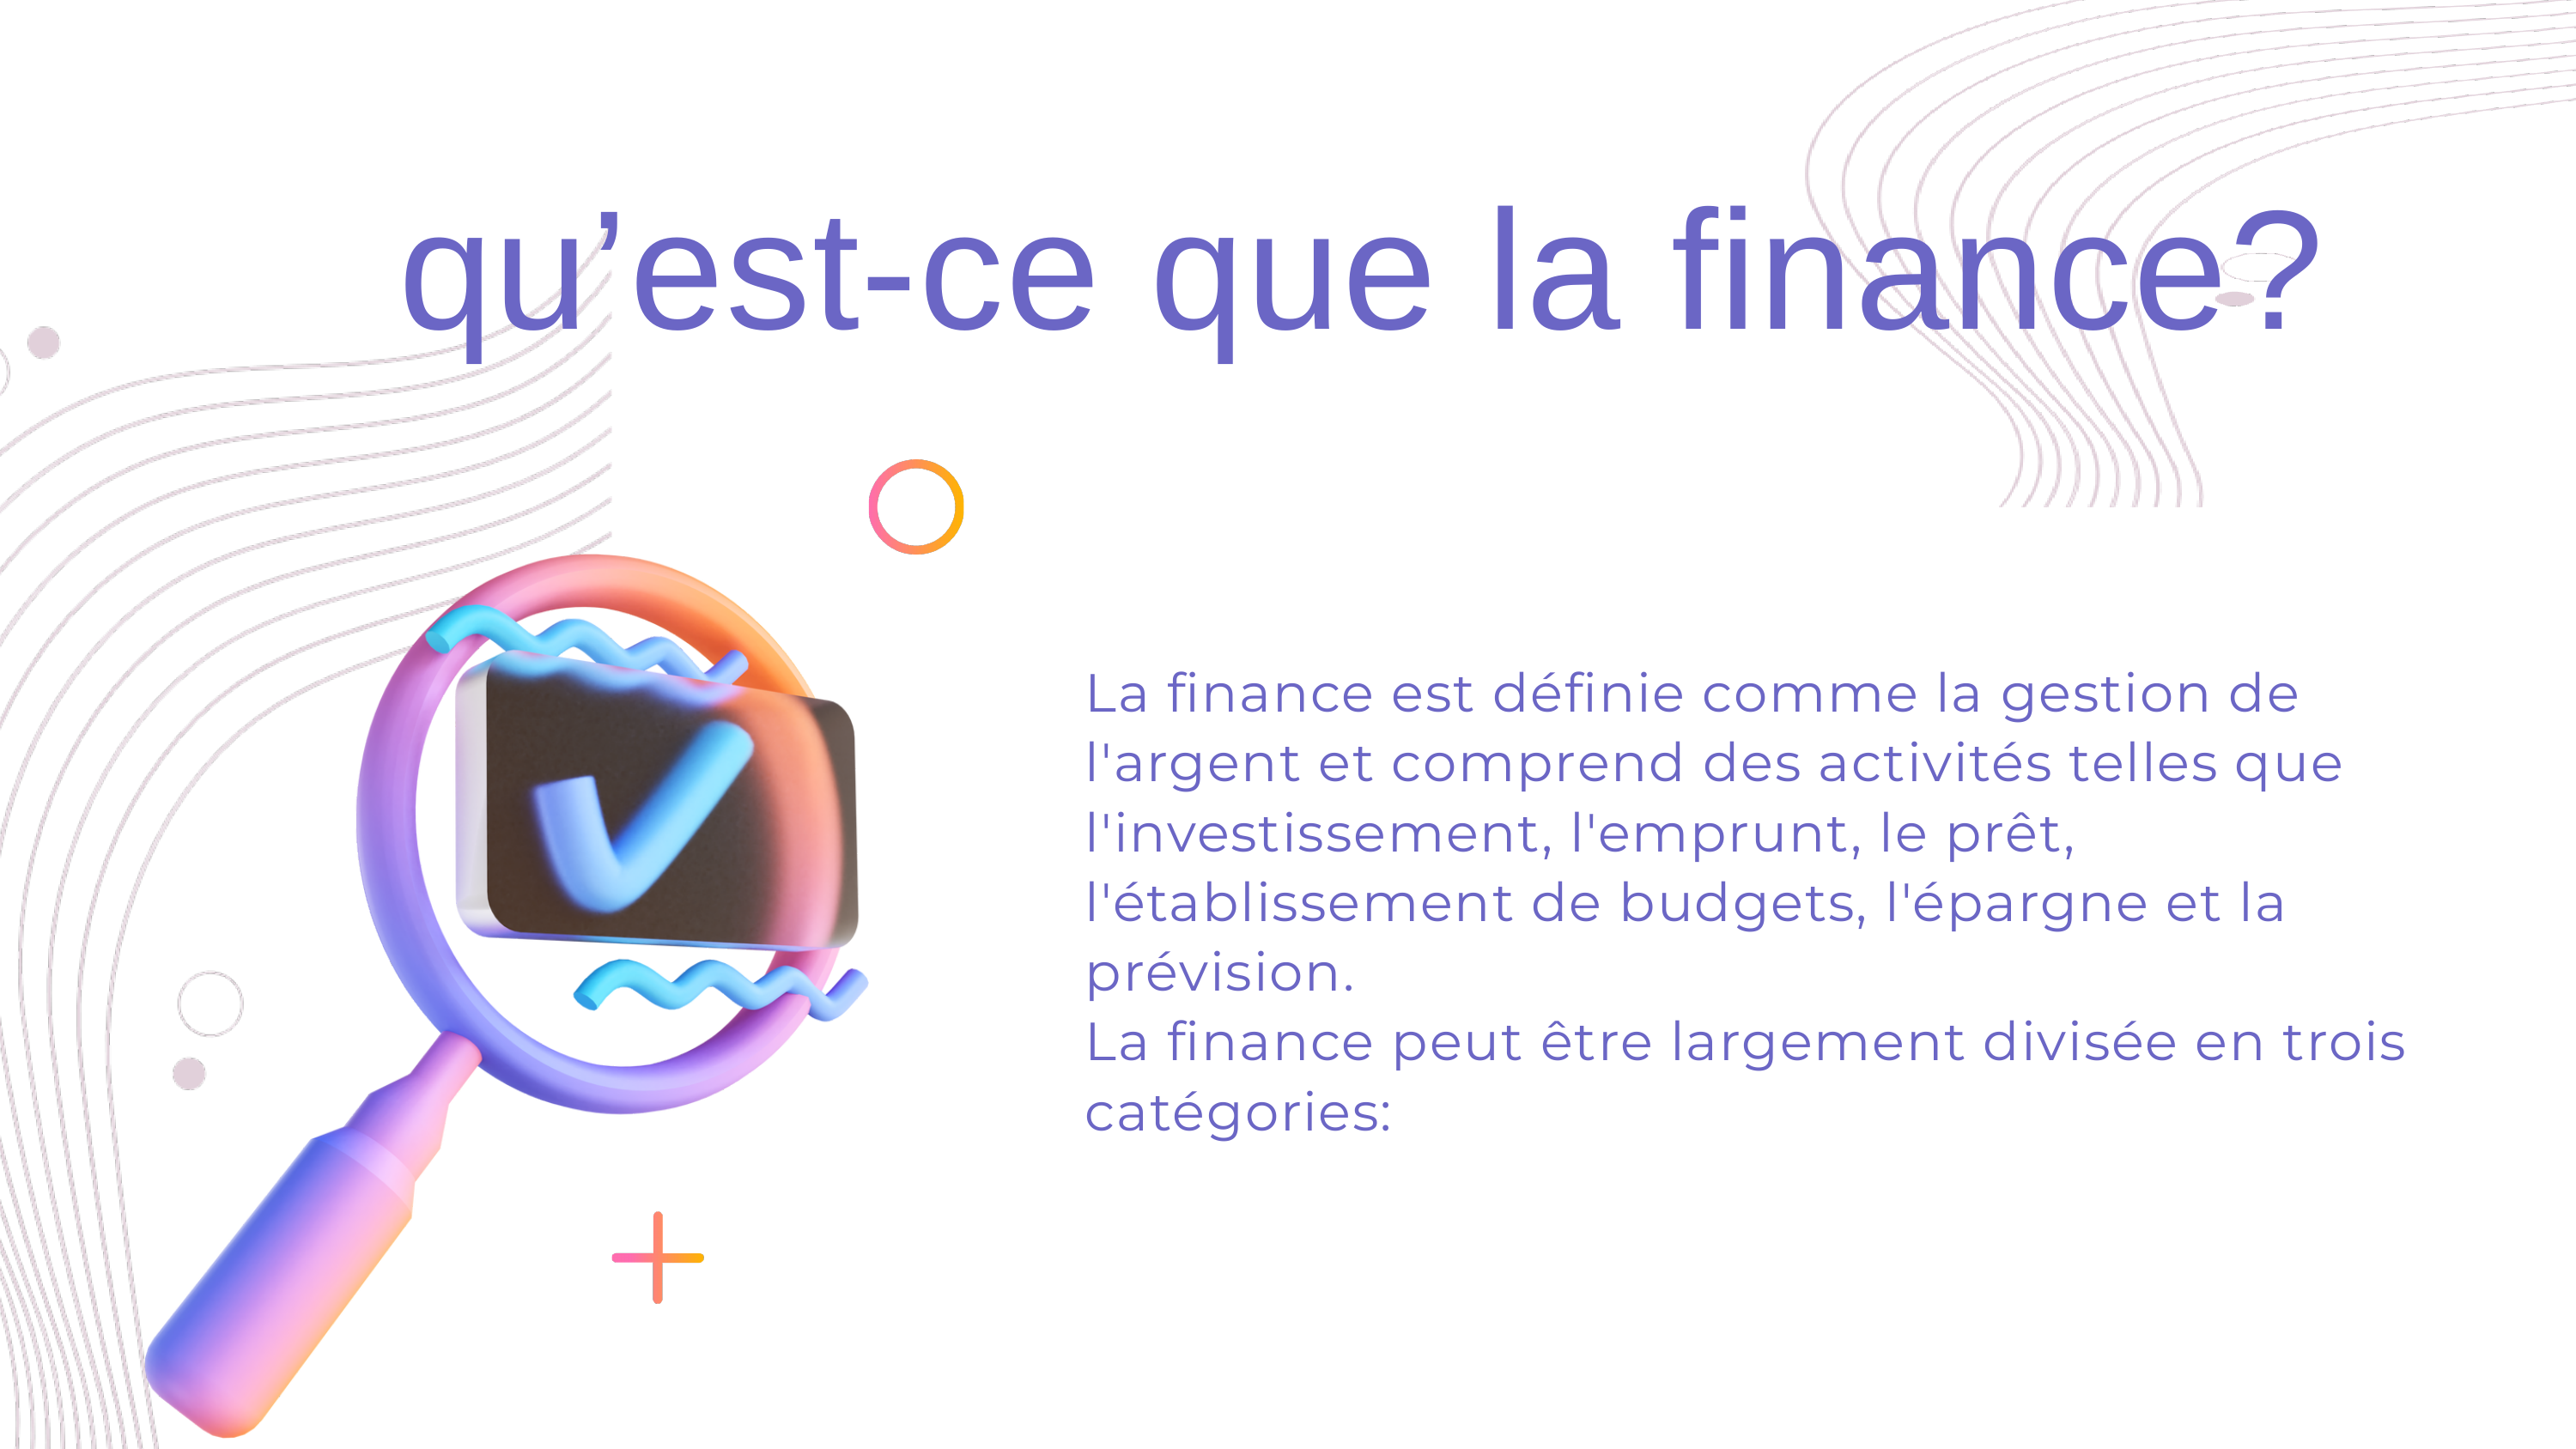

qu’est-ce que la finance?

La finance est définie comme la gestion de l'argent et comprend des activités telles que l'investissement, l'emprunt, le prêt, l'établissement de budgets, l'épargne et la prévision.
La finance peut être largement divisée en trois catégories: